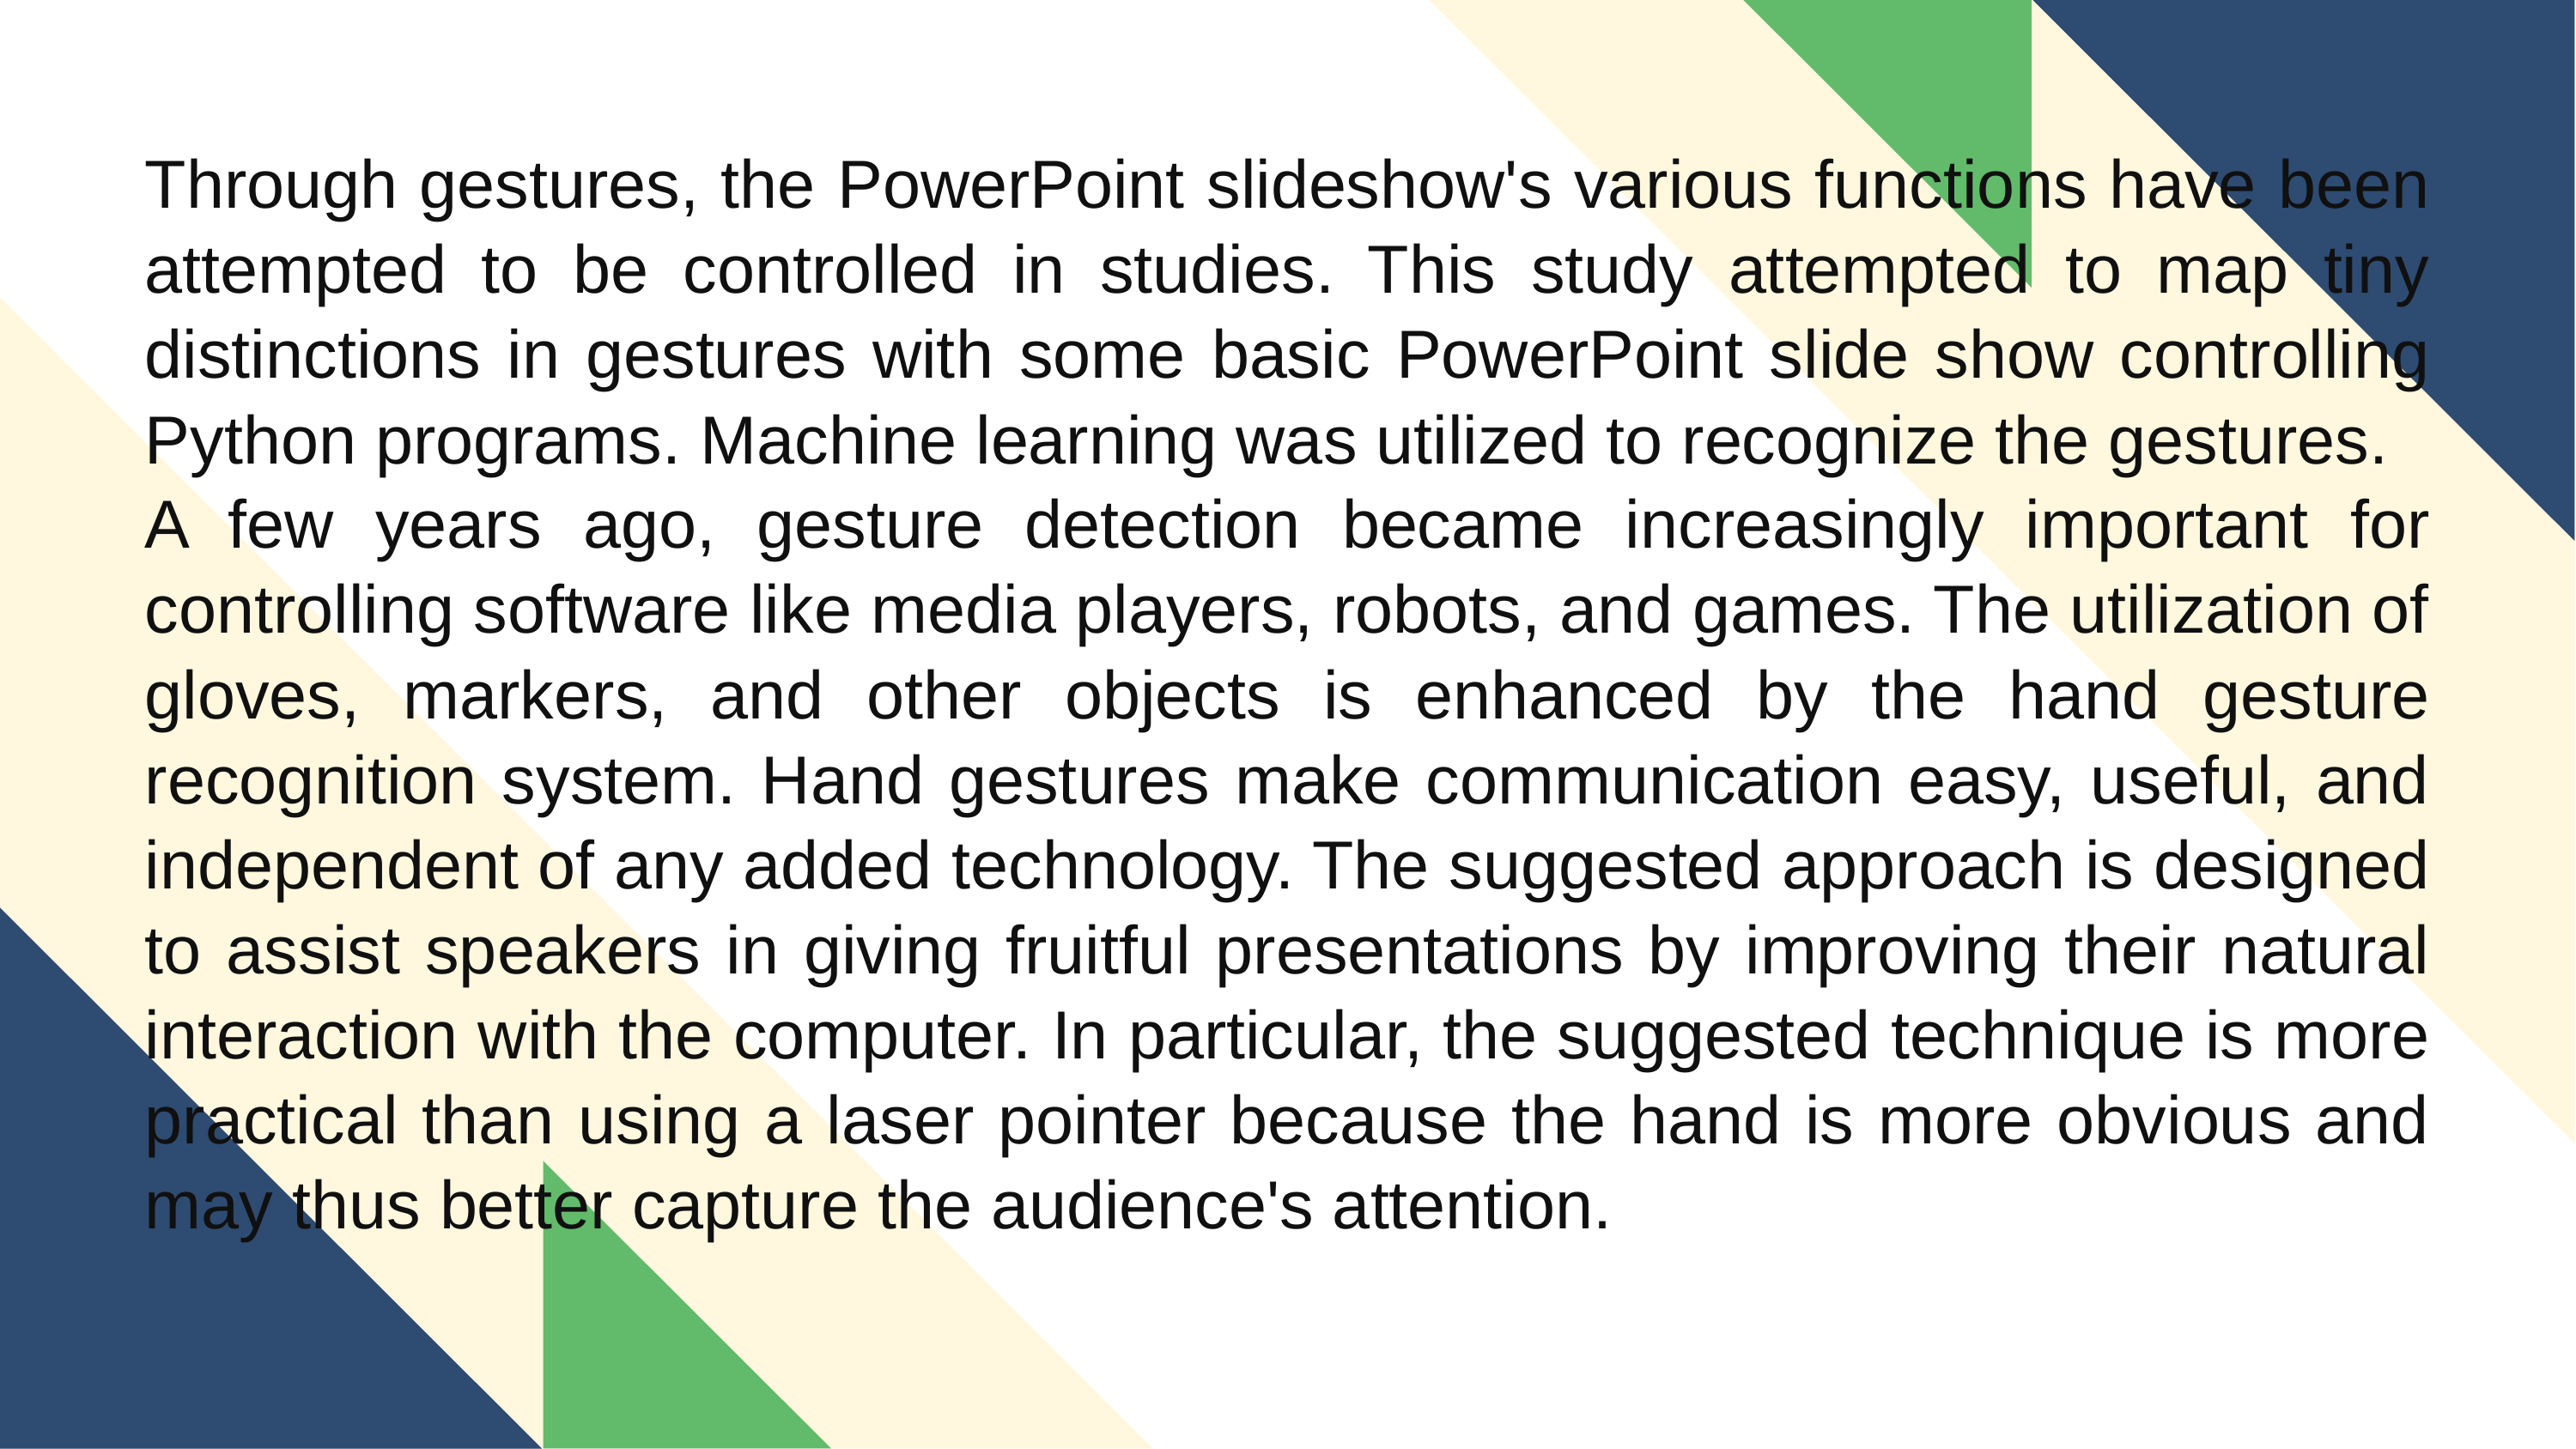

Through gestures, the PowerPoint slideshow's various functions have been attempted to be controlled in studies. This study attempted to map tiny distinctions in gestures with some basic PowerPoint slide show controlling Python programs. Machine learning was utilized to recognize the gestures.
A few years ago, gesture detection became increasingly important for controlling software like media players, robots, and games. The utilization of gloves, markers, and other objects is enhanced by the hand gesture recognition system. Hand gestures make communication easy, useful, and independent of any added technology. The suggested approach is designed to assist speakers in giving fruitful presentations by improving their natural interaction with the computer. In particular, the suggested technique is more practical than using a laser pointer because the hand is more obvious and may thus better capture the audience's attention.